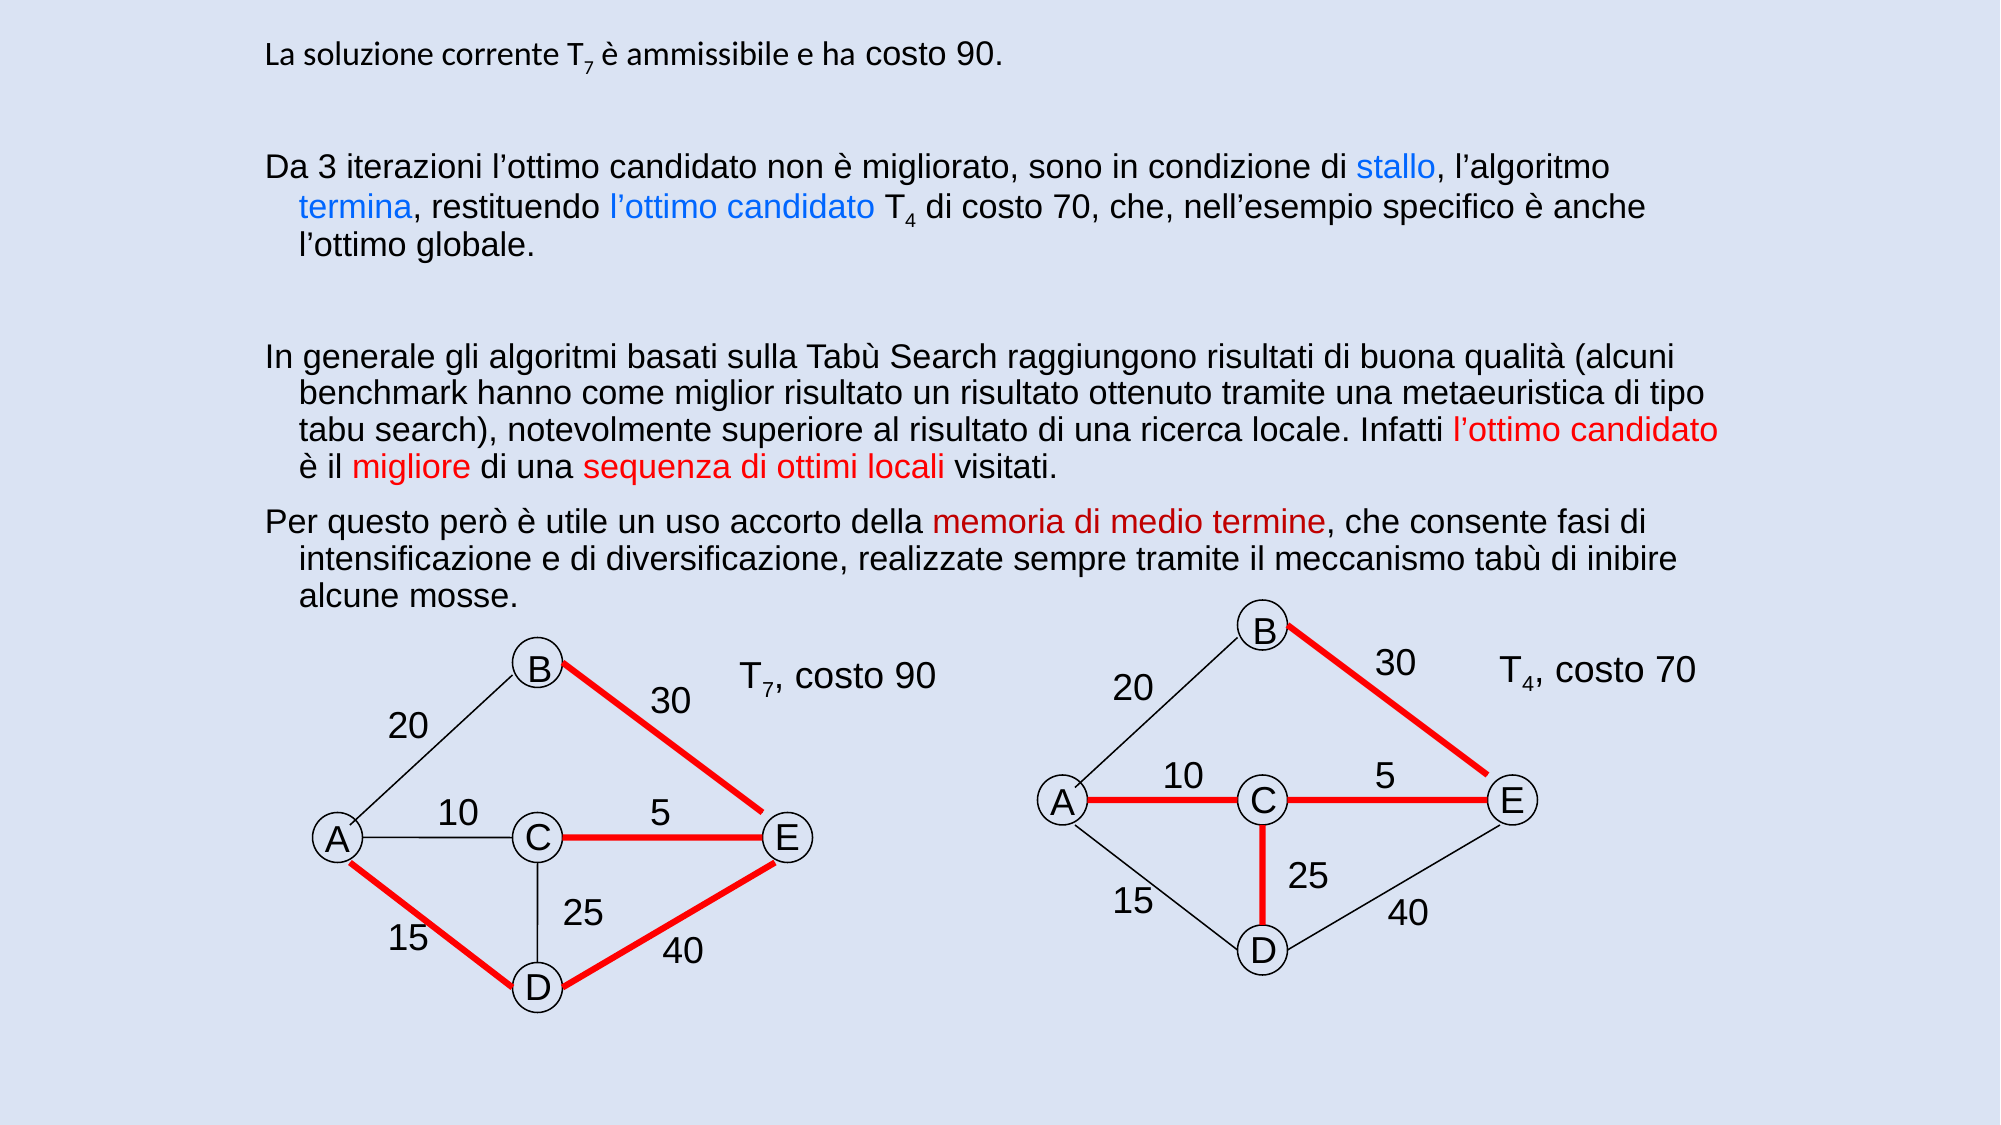

La soluzione corrente T7 è ammissibile e ha costo 90.

Da 3 iterazioni l’ottimo candidato non è migliorato, sono in condizione di stallo, l’algoritmo termina, restituendo l’ottimo candidato T4 di costo 70, che, nell’esempio specifico è anche l’ottimo globale.

In generale gli algoritmi basati sulla Tabù Search raggiungono risultati di buona qualità (alcuni benchmark hanno come miglior risultato un risultato ottenuto tramite una metaeuristica di tipo tabu search), notevolmente superiore al risultato di una ricerca locale. Infatti l’ottimo candidato è il migliore di una sequenza di ottimi locali visitati.
Per questo però è utile un uso accorto della memoria di medio termine, che consente fasi di intensificazione e di diversificazione, realizzate sempre tramite il meccanismo tabù di inibire alcune mosse.

B

30

B
T4, costo 70
T7, costo 90
20

30

20
10
5
C
E
A

10
5

C
E
A

25

15
25
40
15
40
D

D